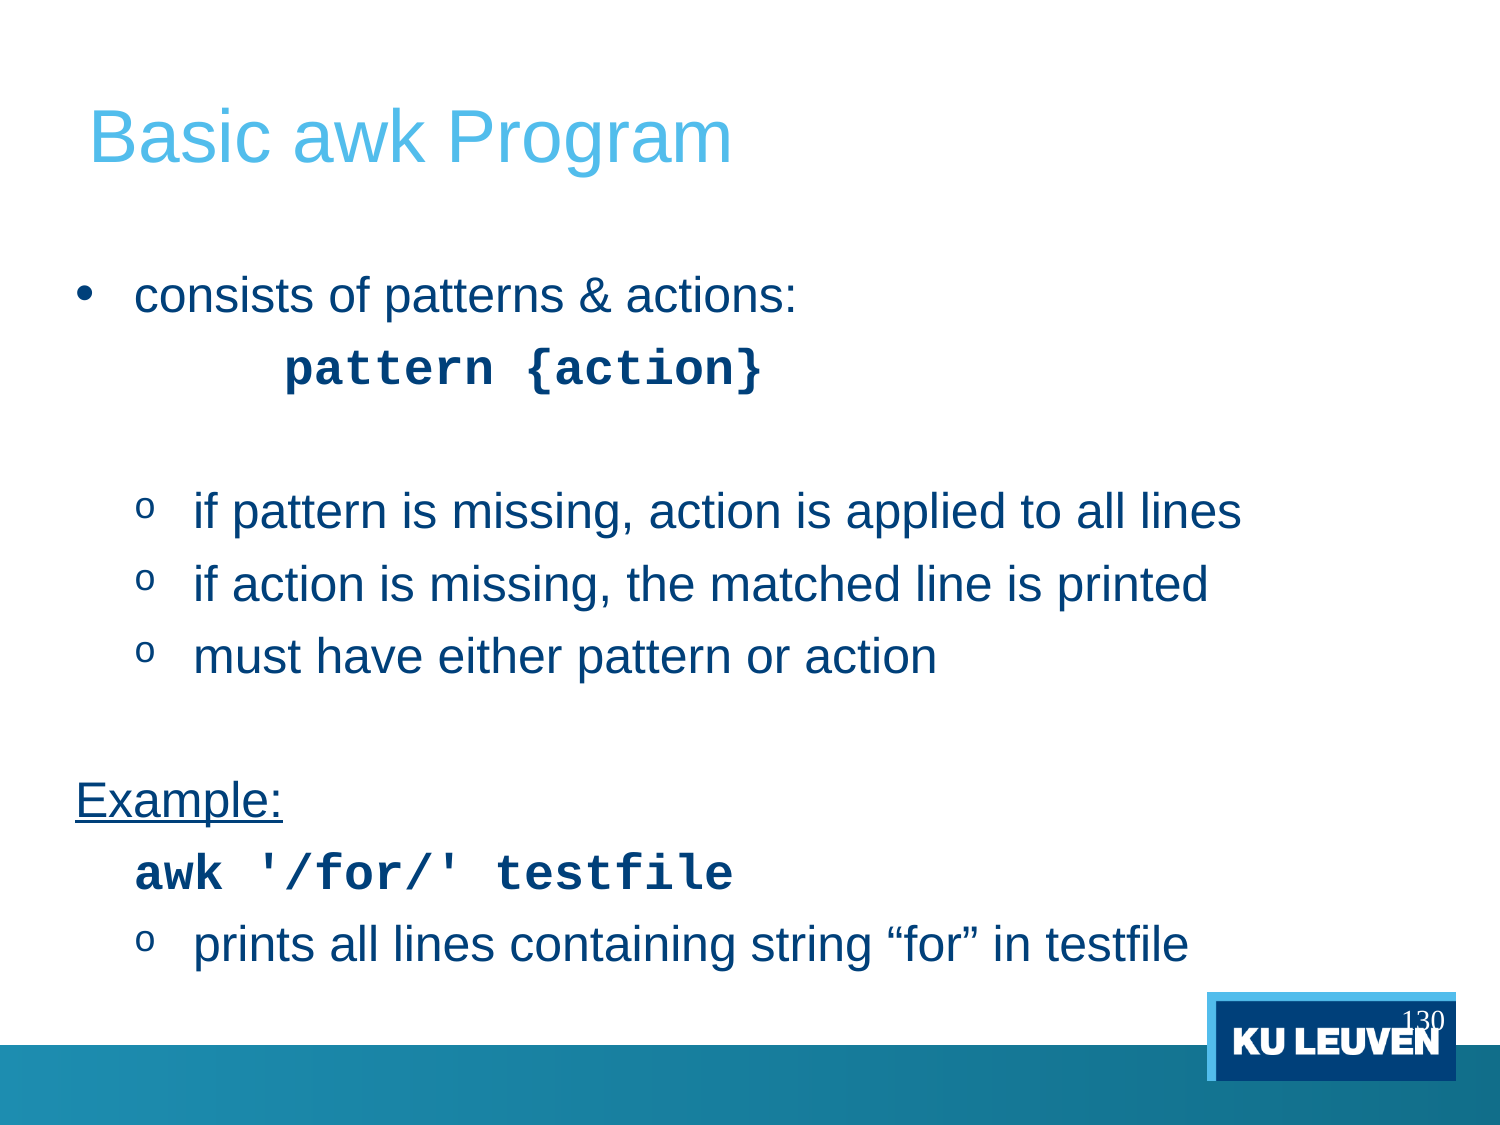

# Basic awk Program
consists of patterns & actions:
		pattern {action}

if pattern is missing, action is applied to all lines
if action is missing, the matched line is printed
must have either pattern or action

Example:
awk '/for/' testfile
prints all lines containing string “for” in testfile
130